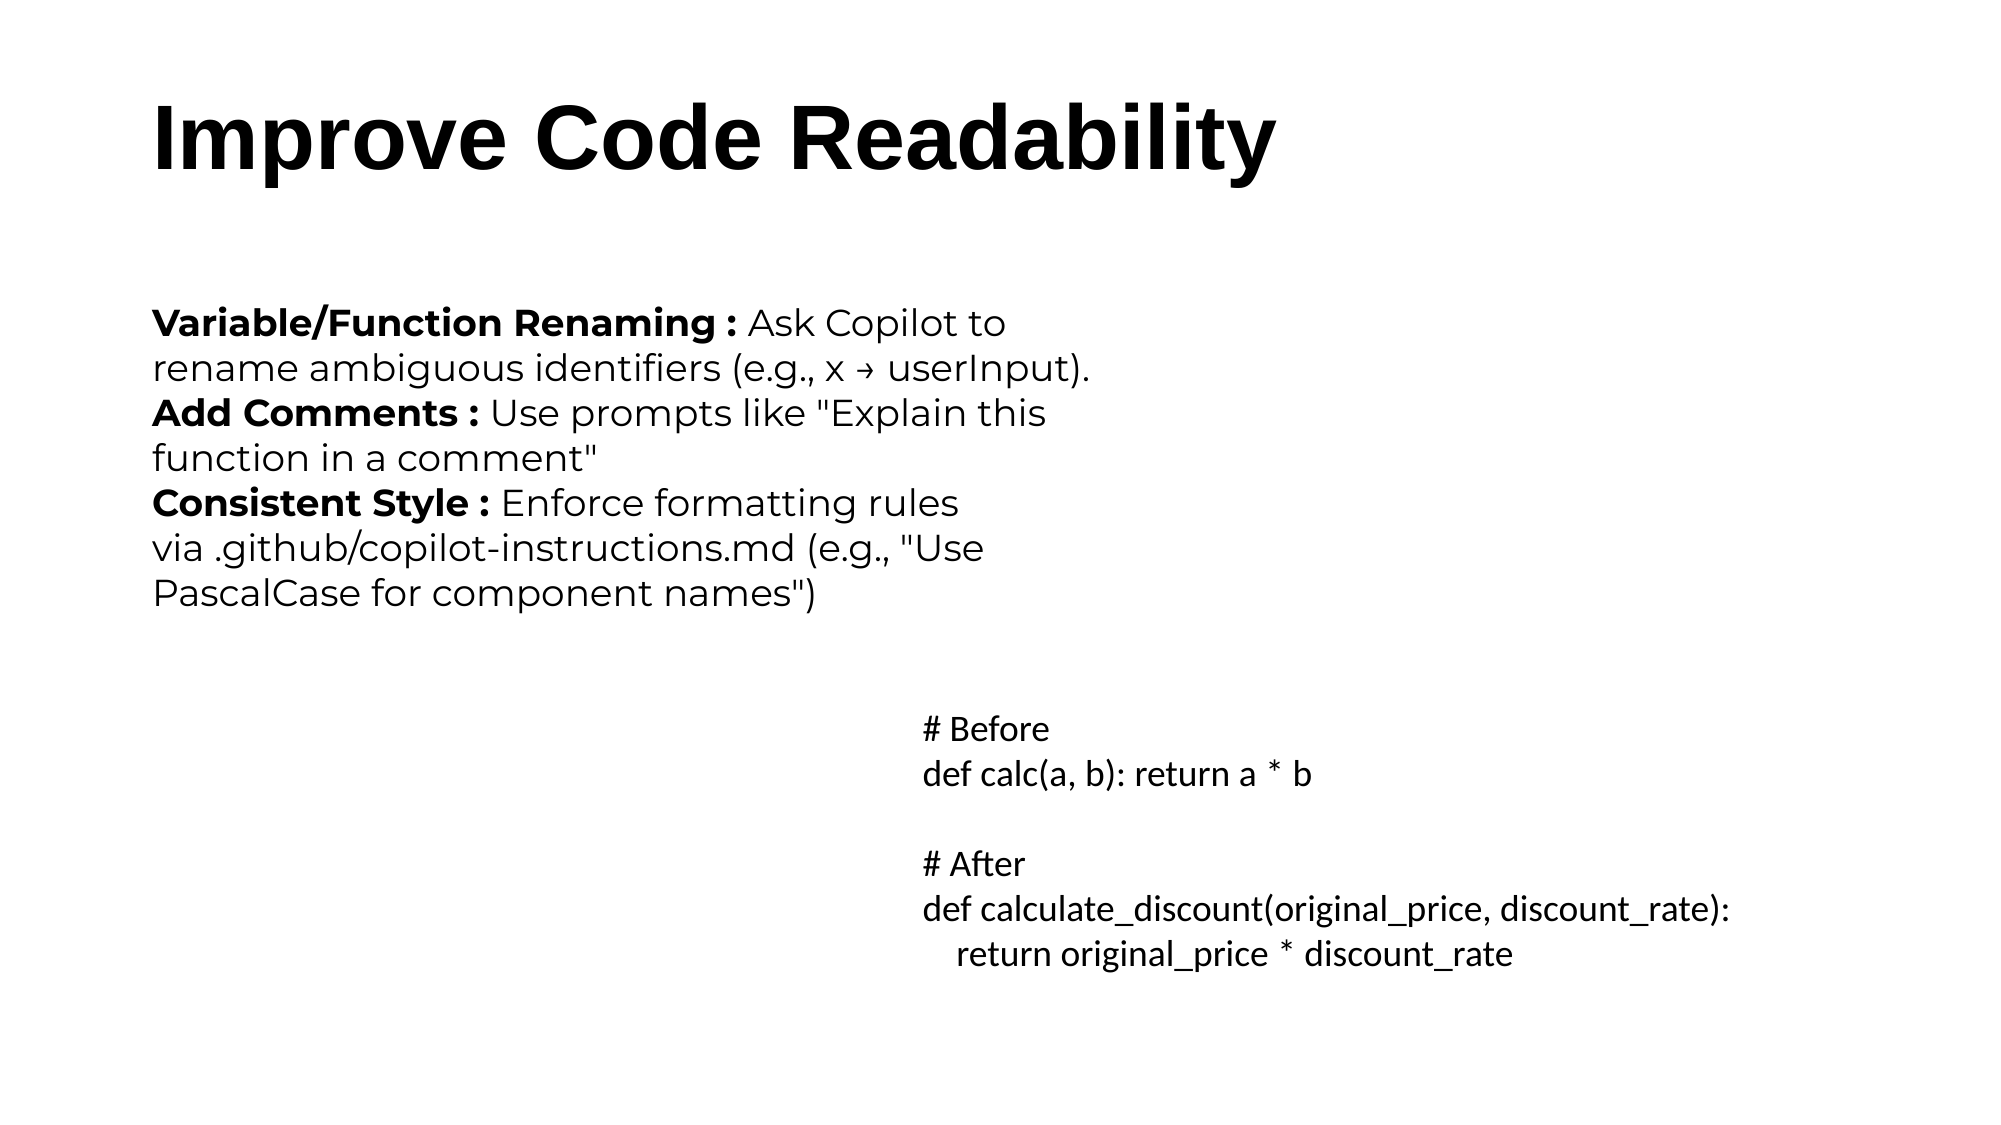

# Improve Code Readability
Variable/Function Renaming : Ask Copilot to rename ambiguous identifiers (e.g., x → userInput).
Add Comments : Use prompts like "Explain this function in a comment"
Consistent Style : Enforce formatting rules via .github/copilot-instructions.md (e.g., "Use PascalCase for component names")
# Before
def calc(a, b): return a * b

# After
def calculate_discount(original_price, discount_rate):
    return original_price * discount_rate